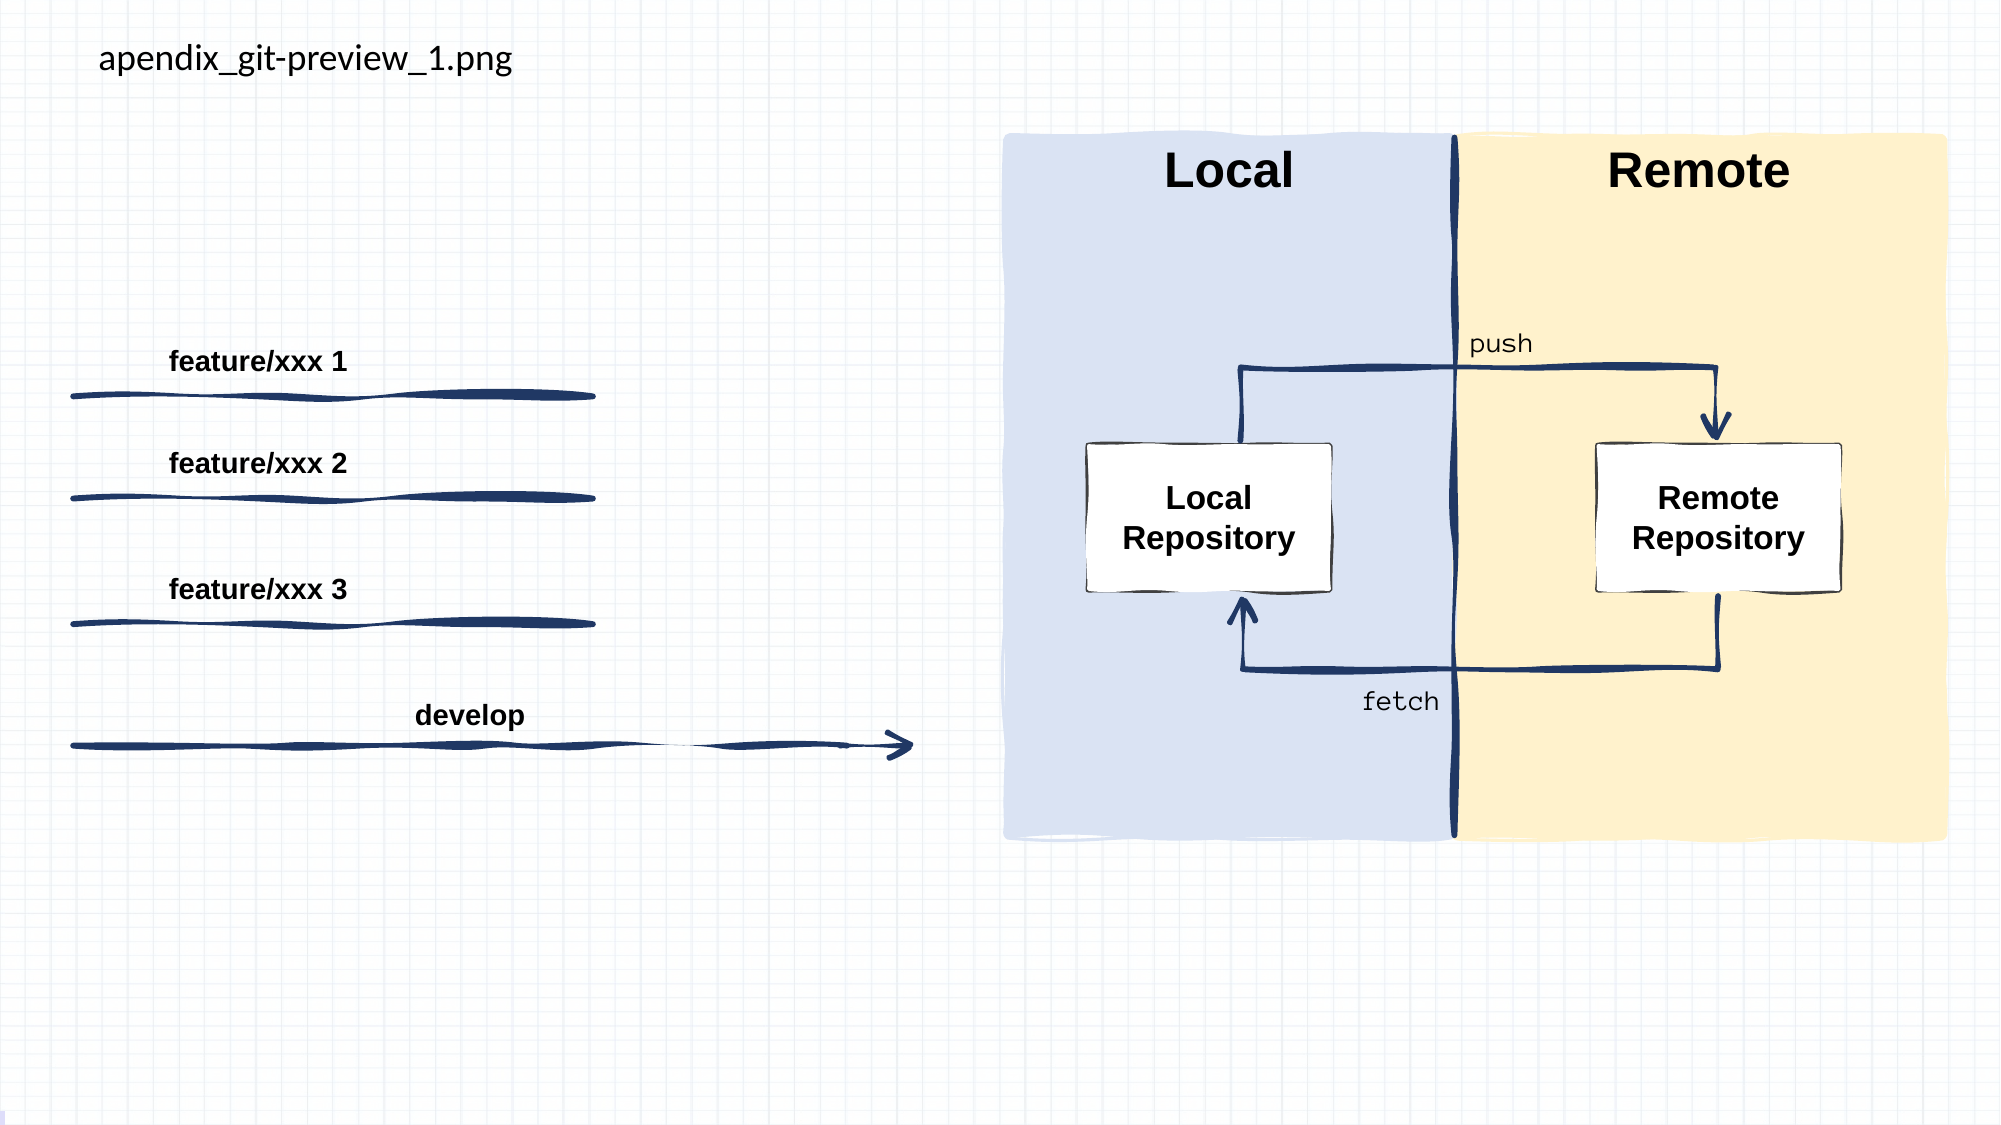

apendix_git-preview_1.png
Local
Remote

     push
feature/xxx 1

feature/xxx 2

Local
Repository

Remote
Repository

feature/xxx 3

   fetch
develop